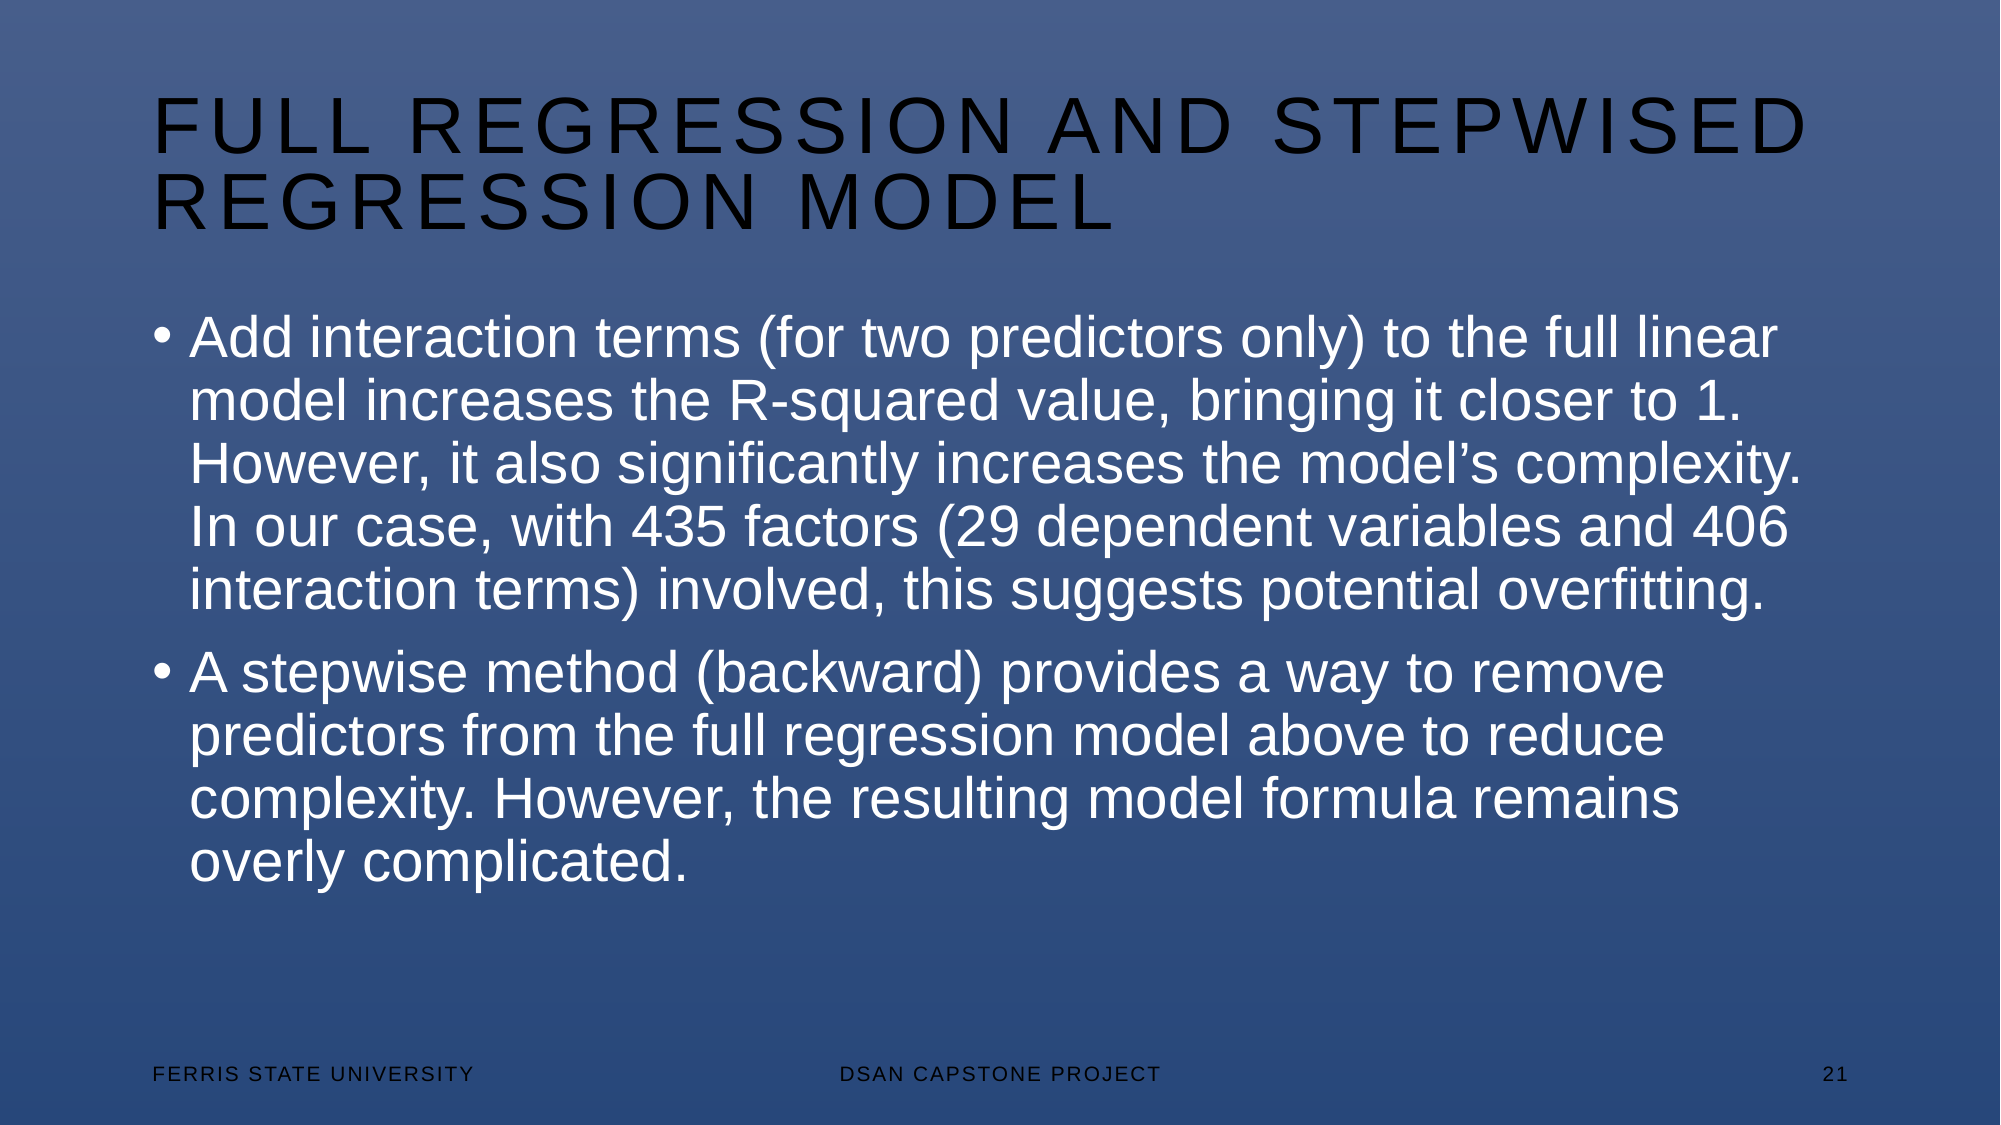

# Full Regression and Stepwised Regression Model
Add interaction terms (for two predictors only) to the full linear model increases the R-squared value, bringing it closer to 1. However, it also significantly increases the model’s complexity. In our case, with 435 factors (29 dependent variables and 406 interaction terms) involved, this suggests potential overfitting.
A stepwise method (backward) provides a way to remove predictors from the full regression model above to reduce complexity. However, the resulting model formula remains overly complicated.
FERRIS STATE UNIVERSITY
DSAN Capstone Project
21